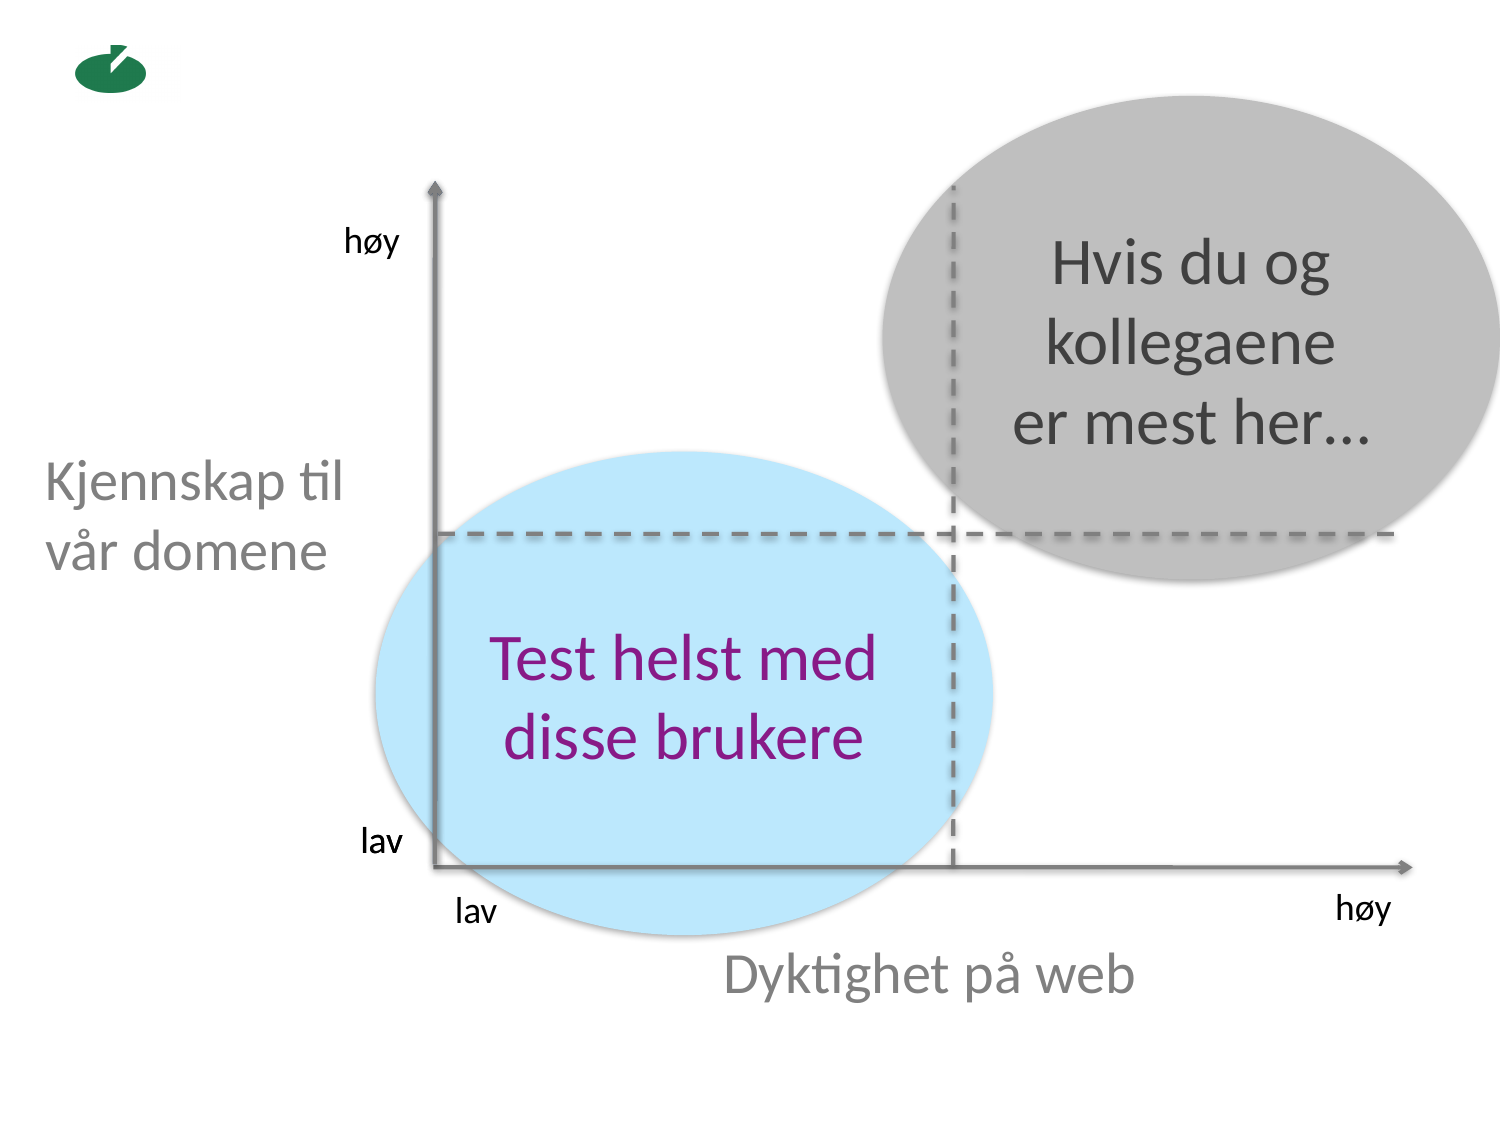

Hvis du og
kollegaene
er mest her…
høy
Kjennskap til vår domene
Test helst med disse brukere
lav
lav
høy
lav
Dyktighet på web